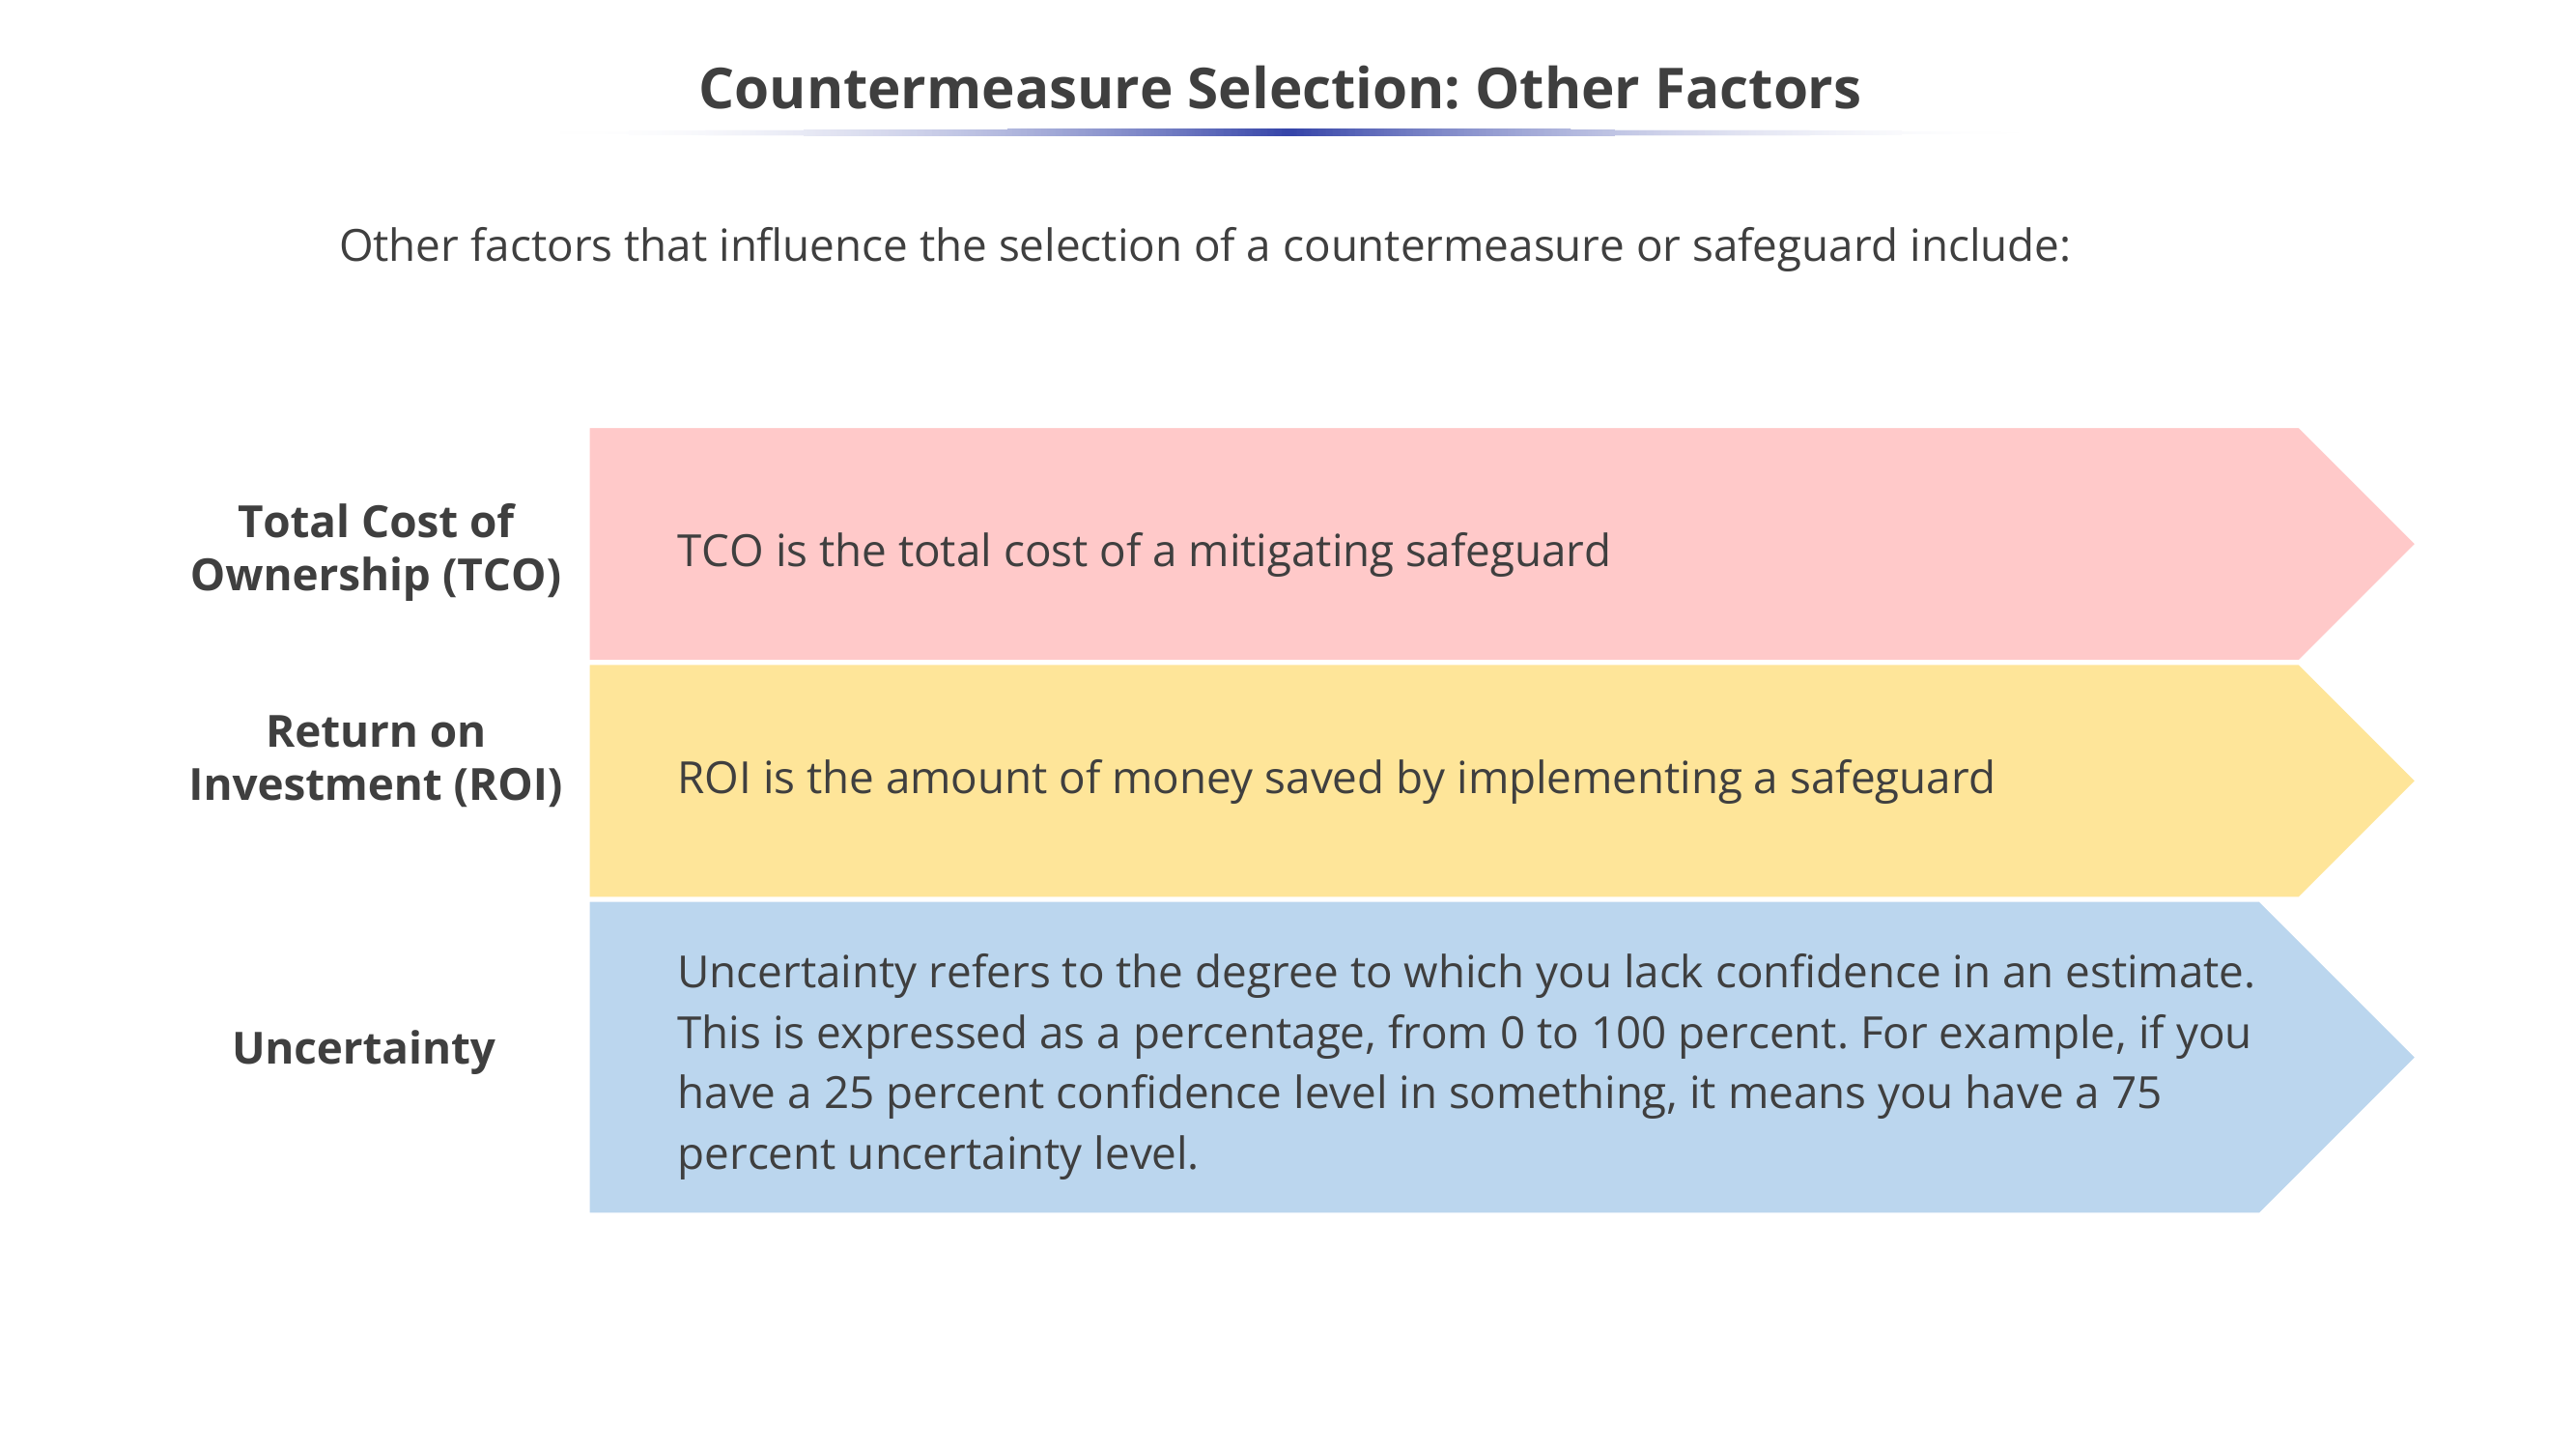

# Countermeasure Selection: Other Factors

Other factors that influence the selection of a countermeasure or safeguard include:

Total Cost of Ownership (TCO)
TCO is the total cost of a mitigating safeguard

Return on Investment (ROI)
ROI is the amount of money saved by implementing a safeguard

Uncertainty refers to the degree to which you lack confidence in an estimate. This is expressed as a percentage, from 0 to 100 percent. For example, if you have a 25 percent confidence level in something, it means you have a 75 percent uncertainty level.
Uncertainty